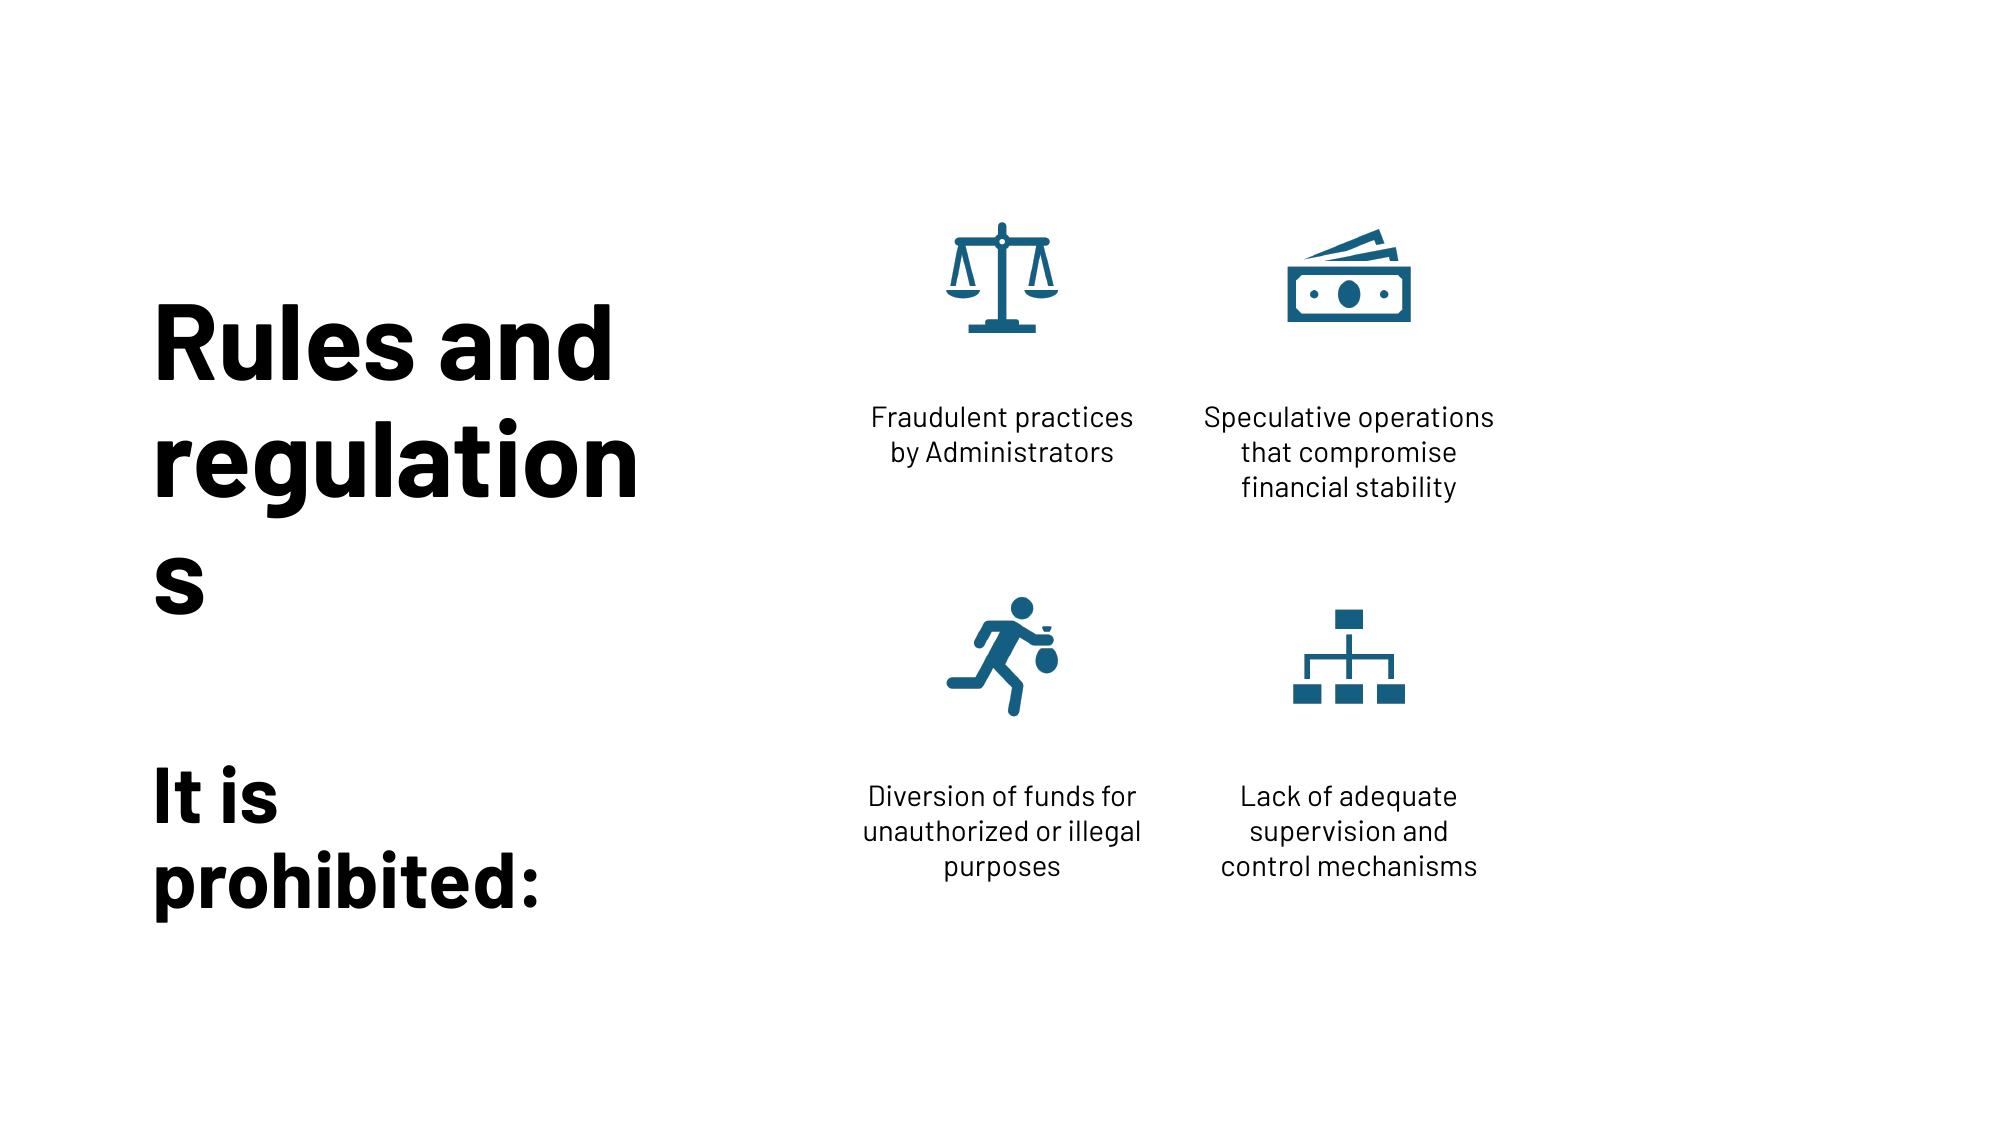

# Rules and regulations It is prohibited:
Fraudulent practices by Administrators
Speculative operations that compromise financial stability

Diversion of funds for unauthorized or illegal purposes
Lack of adequate supervision and control mechanisms